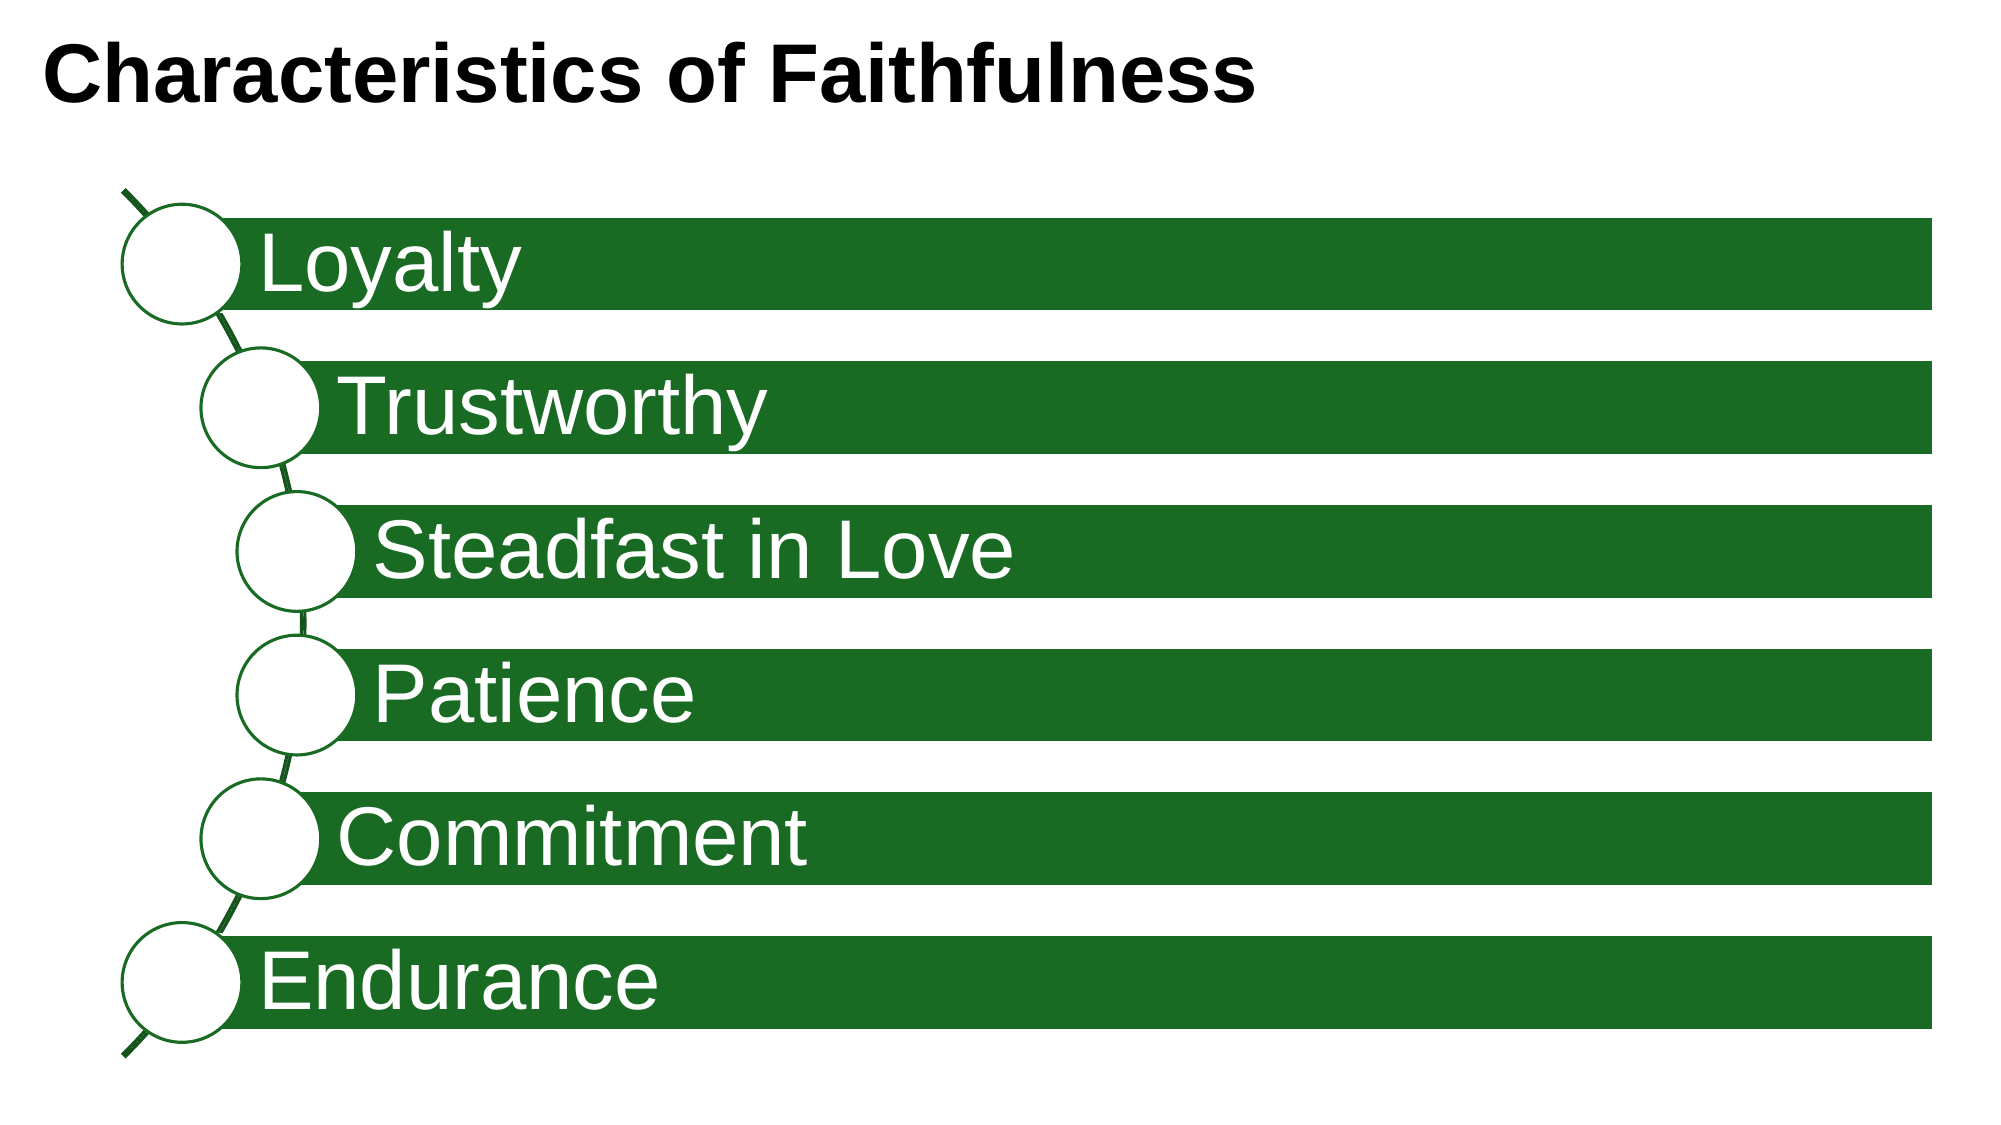

# Characteristics of Faithfulness
Loyalty
Trustworthy
Steadfast in Love
Patience
Commitment
Endurance